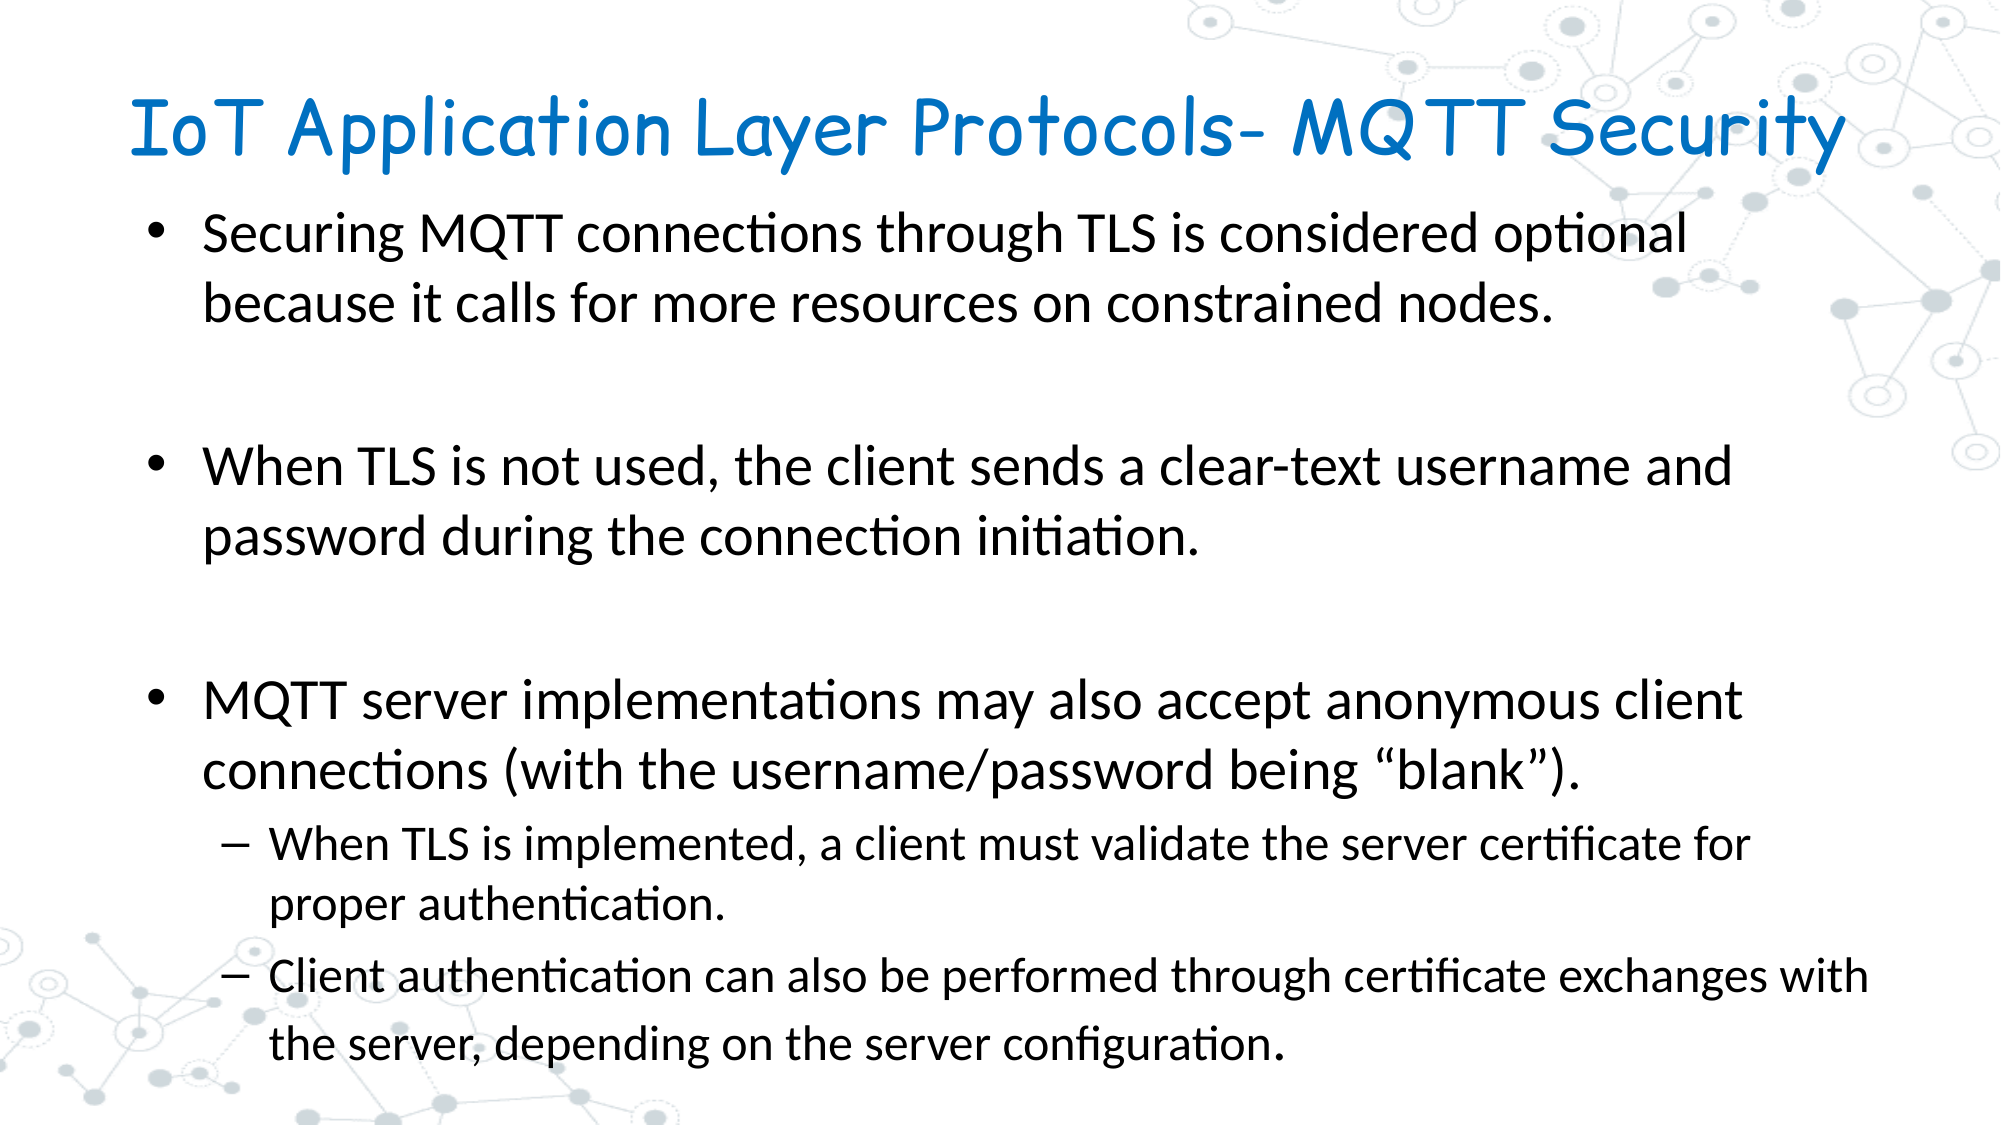

# IoT Application Layer Protocols- MQTT Security
Securing MQTT connections through TLS is considered optional because it calls for more resources on constrained nodes.

When TLS is not used, the client sends a clear-text username and password during the connection initiation.

MQTT server implementations may also accept anonymous client connections (with the username/password being “blank”).
When TLS is implemented, a client must validate the server certificate for proper authentication.
Client authentication can also be performed through certificate exchanges with the server, depending on the server configuration.